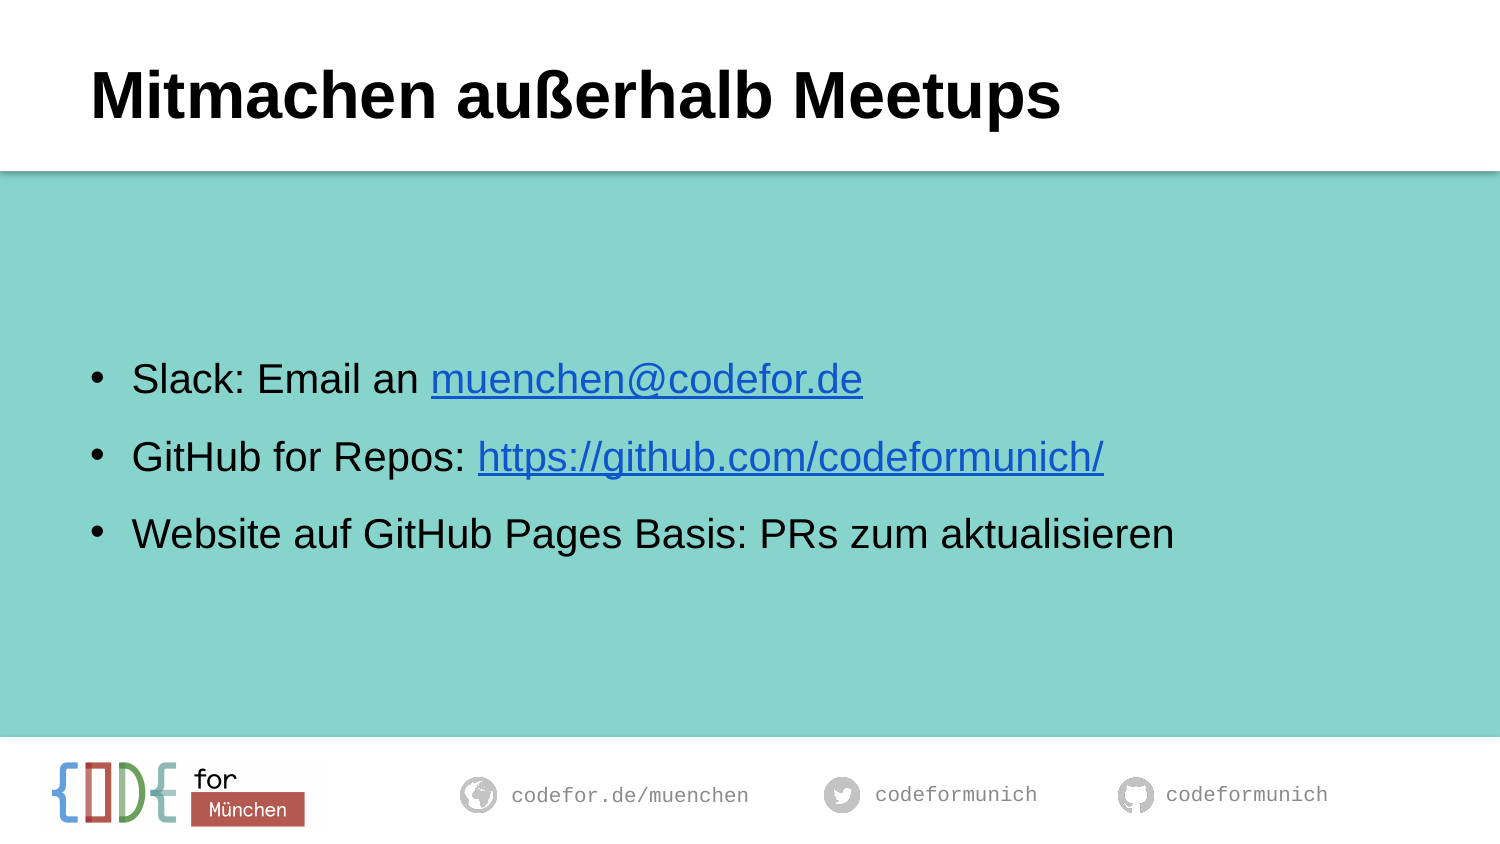

# Mitmachen außerhalb Meetups
Slack: Email an muenchen@codefor.de
GitHub for Repos: https://github.com/codeformunich/
Website auf GitHub Pages Basis: PRs zum aktualisieren